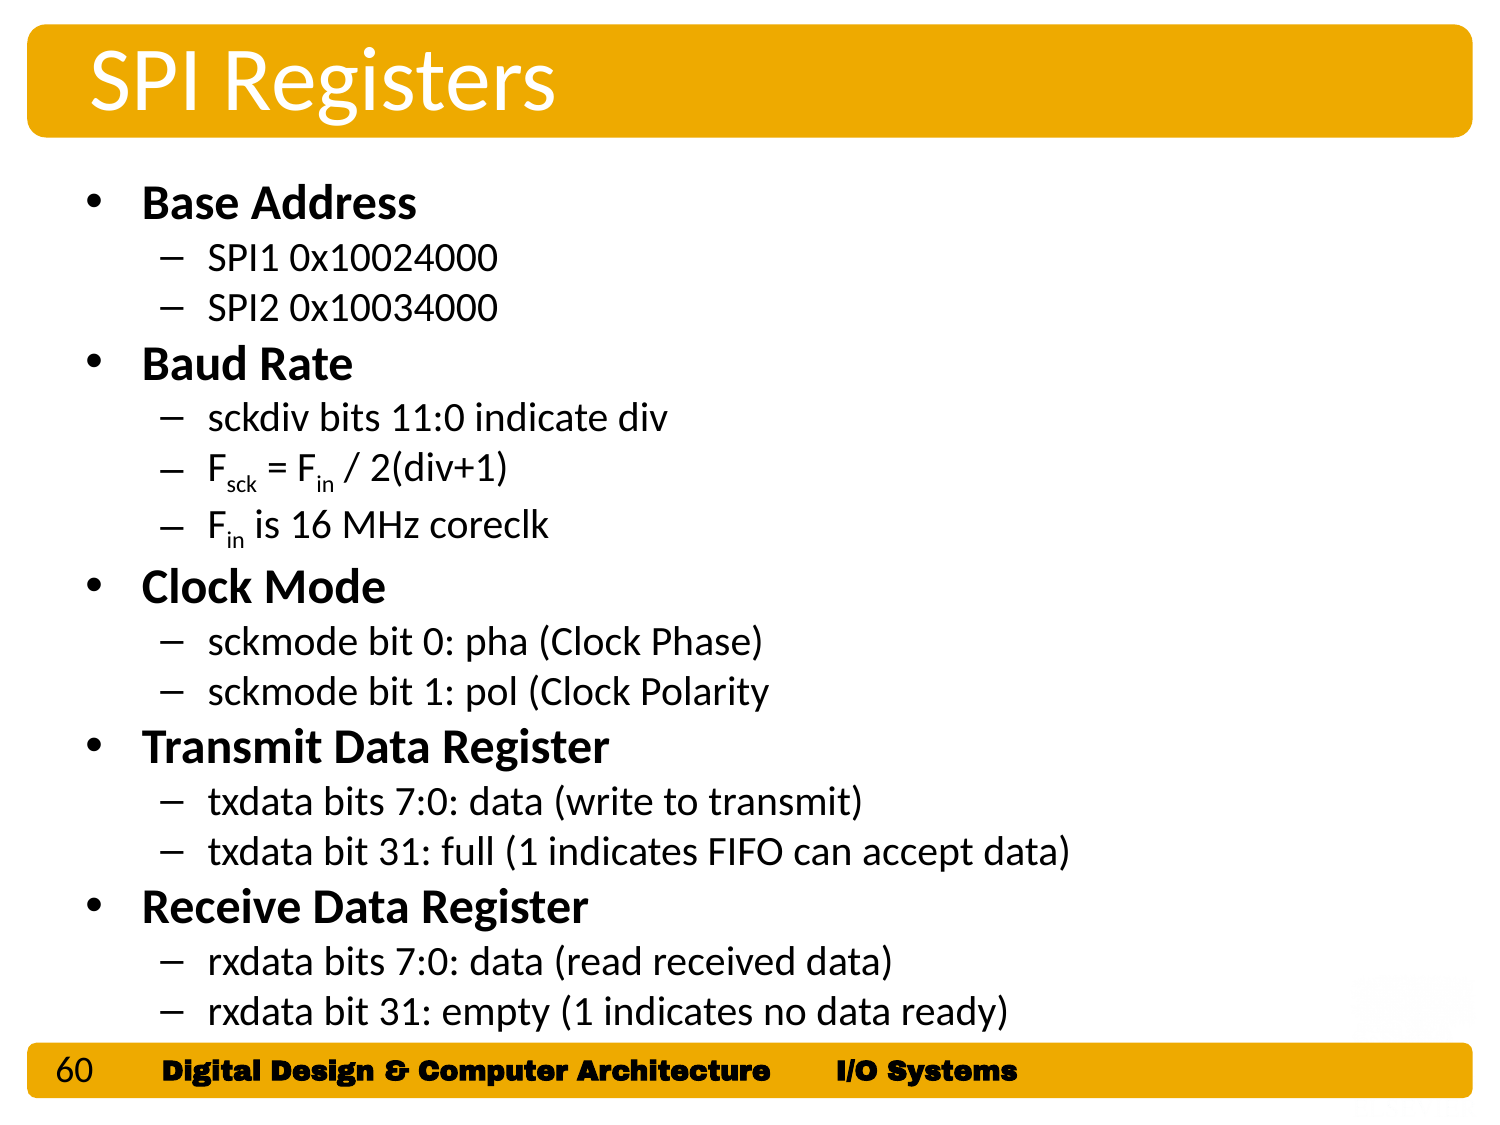

SPI Registers
Base Address
SPI1 0x10024000
SPI2 0x10034000
Baud Rate
sckdiv bits 11:0 indicate div
Fsck = Fin / 2(div+1)
Fin is 16 MHz coreclk
Clock Mode
sckmode bit 0: pha (Clock Phase)
sckmode bit 1: pol (Clock Polarity
Transmit Data Register
txdata bits 7:0: data (write to transmit)
txdata bit 31: full (1 indicates FIFO can accept data)
Receive Data Register
rxdata bits 7:0: data (read received data)
rxdata bit 31: empty (1 indicates no data ready)

60